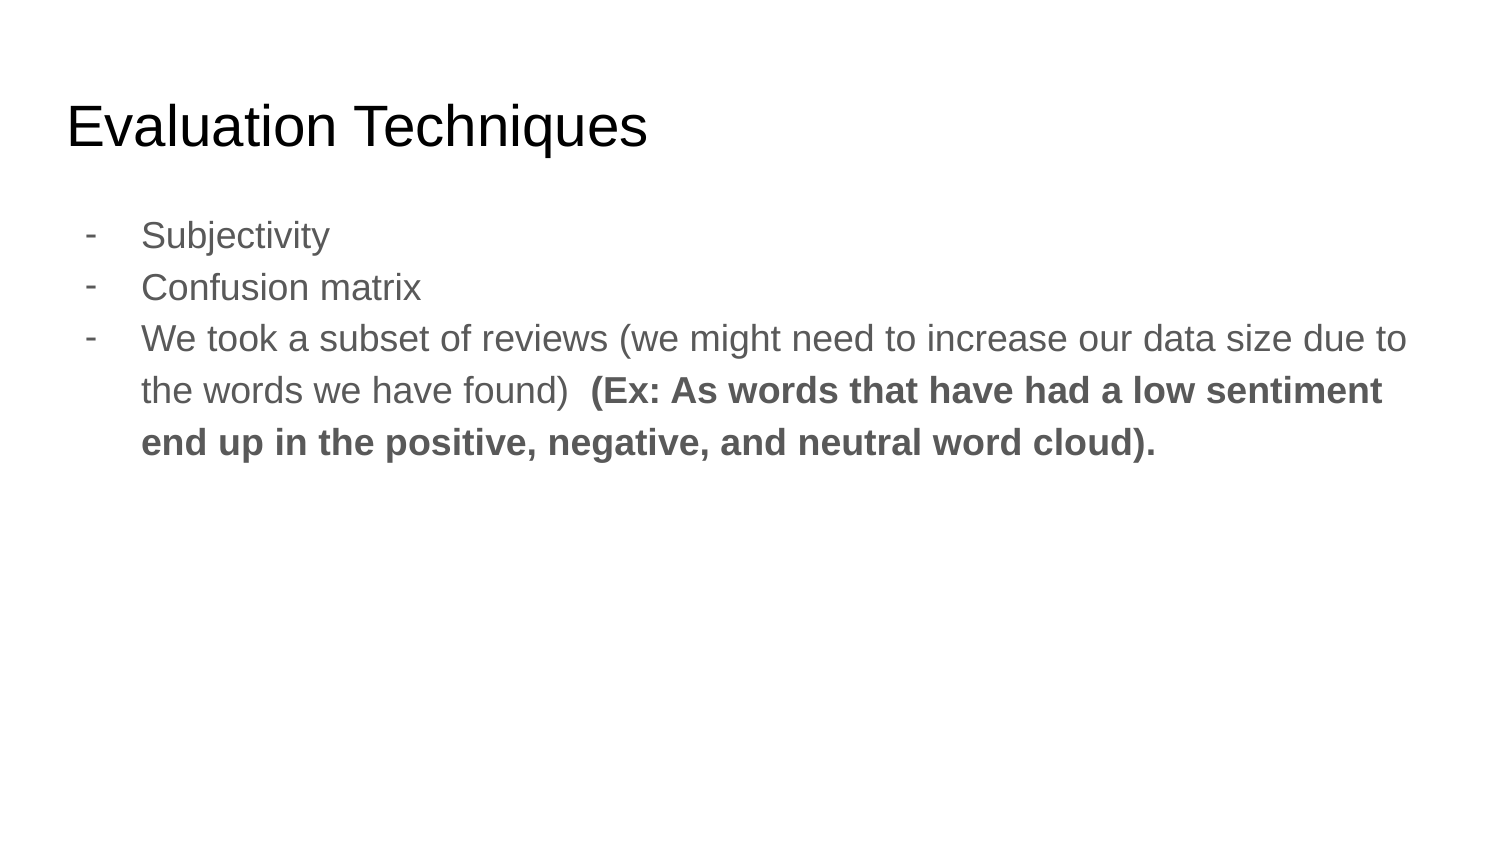

# Evaluation Techniques
Subjectivity
Confusion matrix
We took a subset of reviews (we might need to increase our data size due to the words we have found)  (Ex: As words that have had a low sentiment end up in the positive, negative, and neutral word cloud).